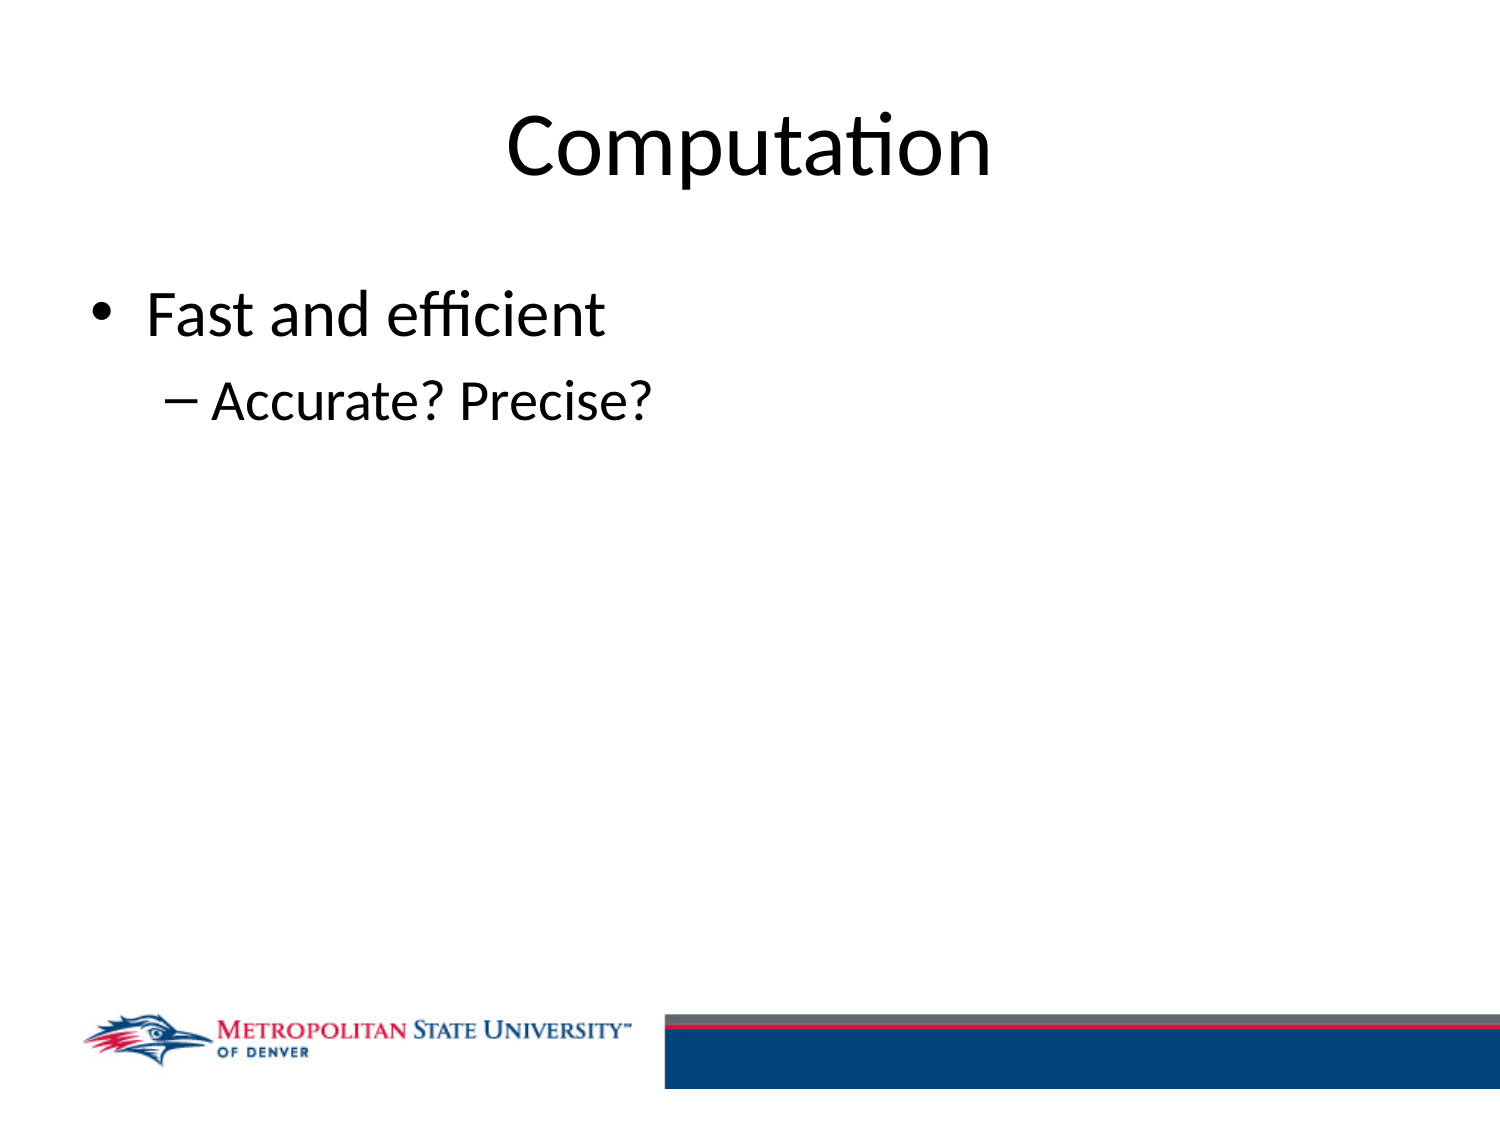

# Computation
Fast and efficient
Accurate? Precise?